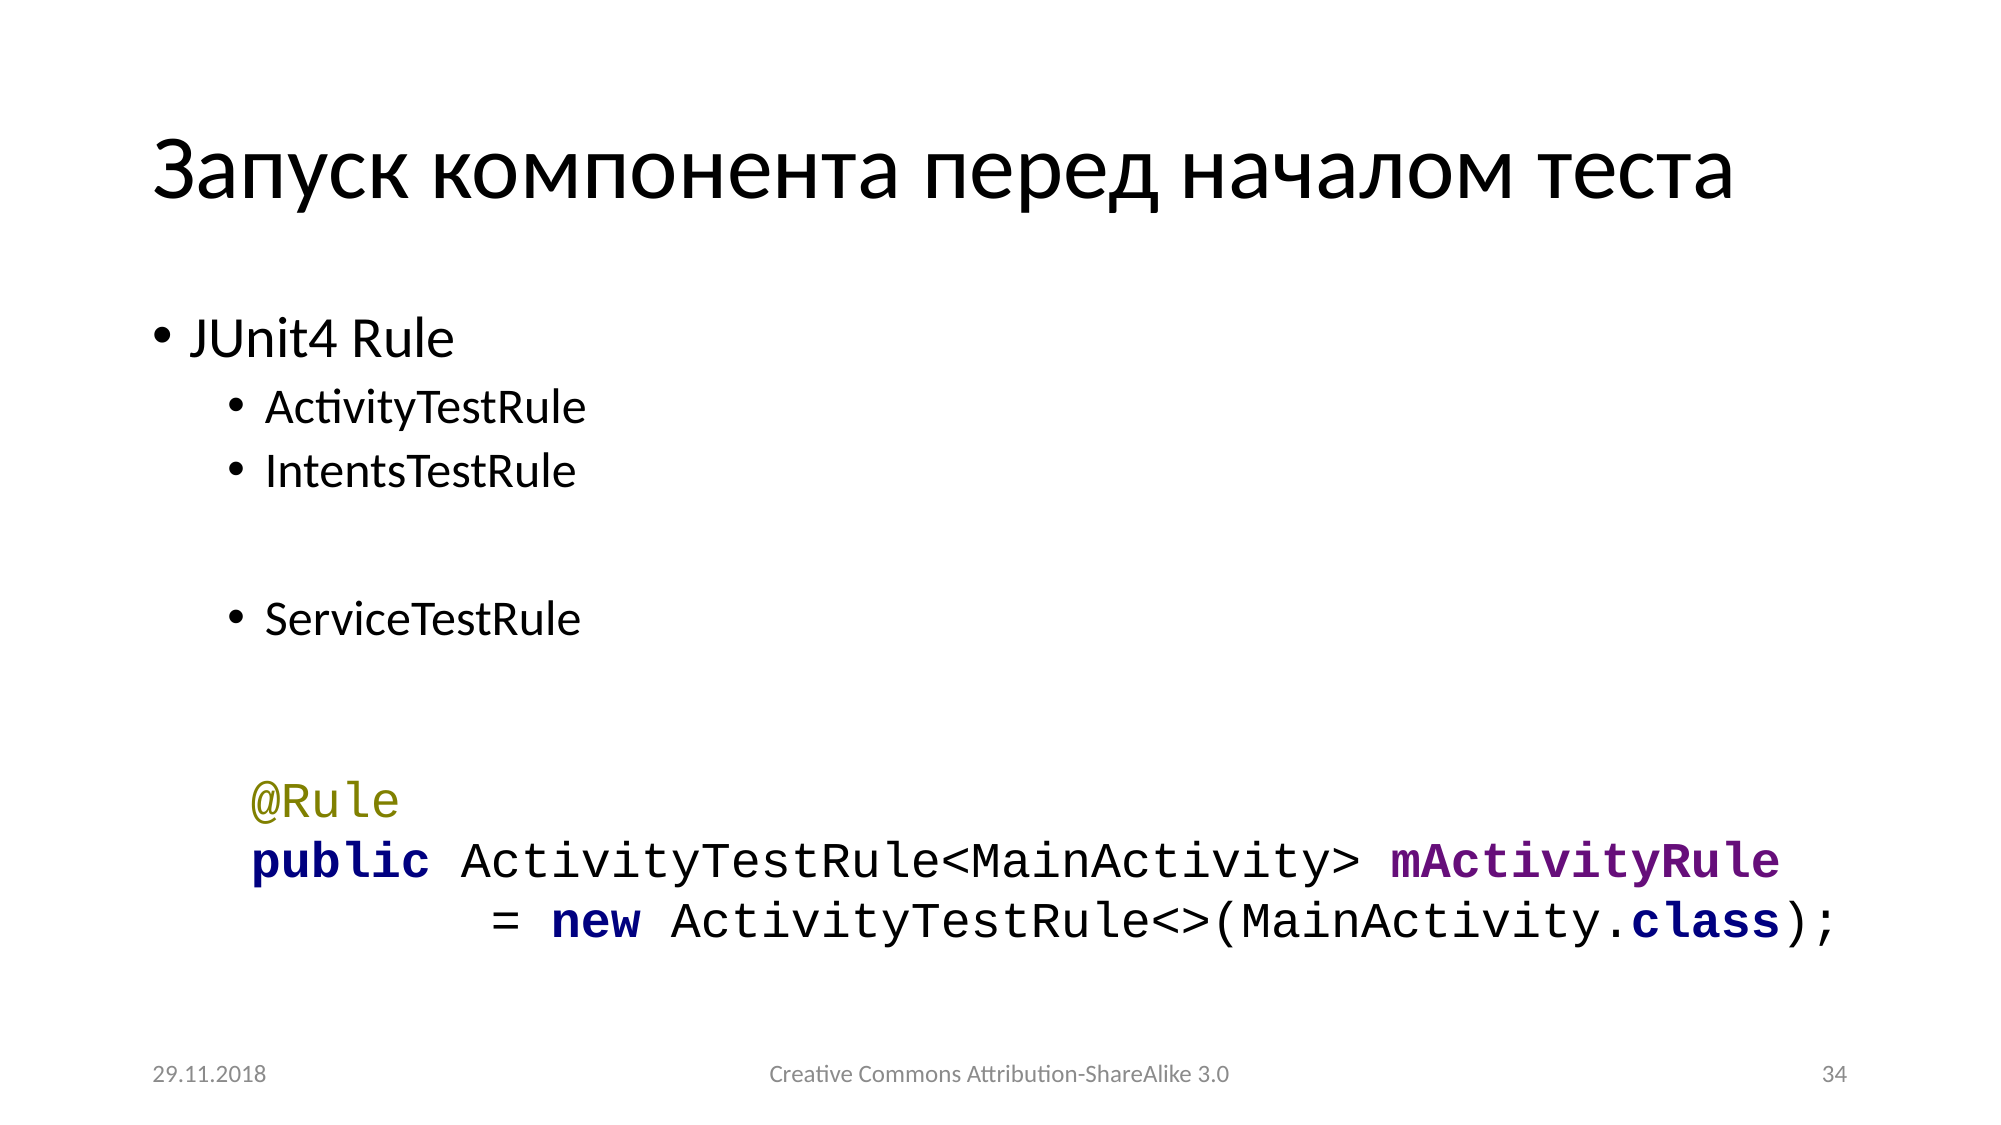

# Запуск компонента перед началом теста
JUnit4 Rule
ActivityTestRule
IntentsTestRule

ServiceTestRule

@Rule
public ActivityTestRule<MainActivity> mActivityRule
        = new ActivityTestRule<>(MainActivity.class);
29.11.2018
Creative Commons Attribution-ShareAlike 3.0
34